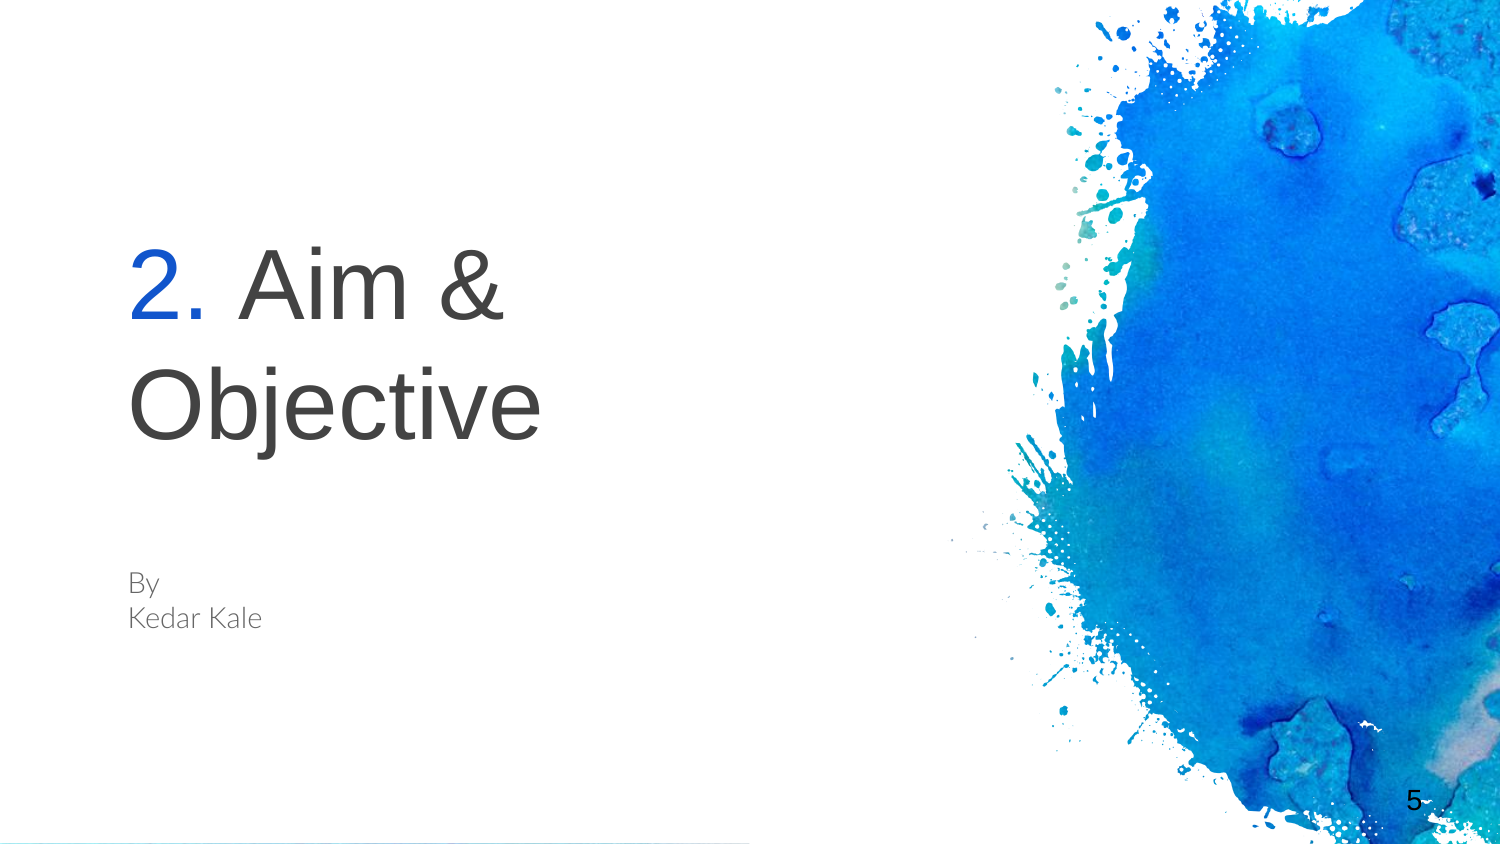

# 2. Aim & Objective
By
Kedar Kale
5